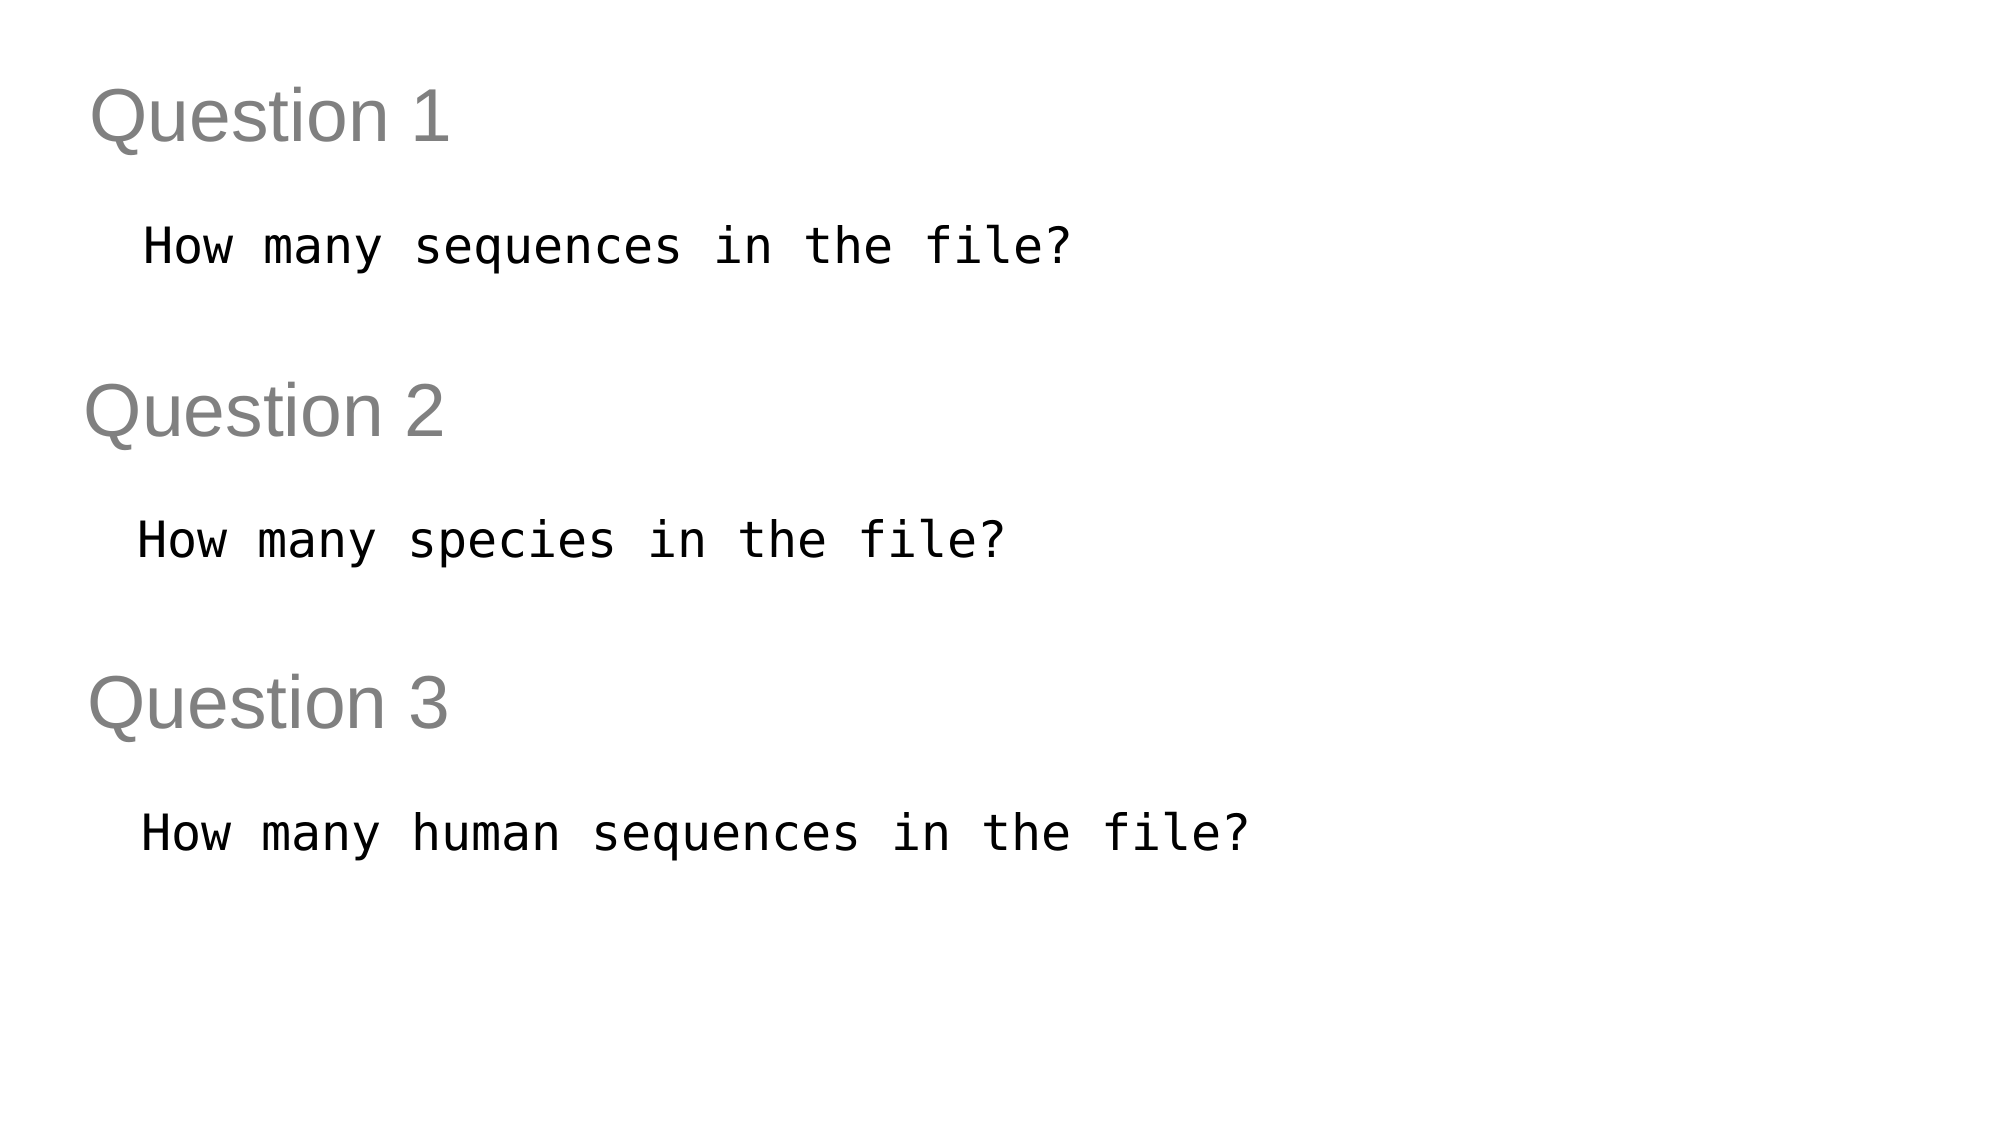

Question 1
How many sequences in the file?
Question 2
How many species in the file?
Question 3
How many human sequences in the file?